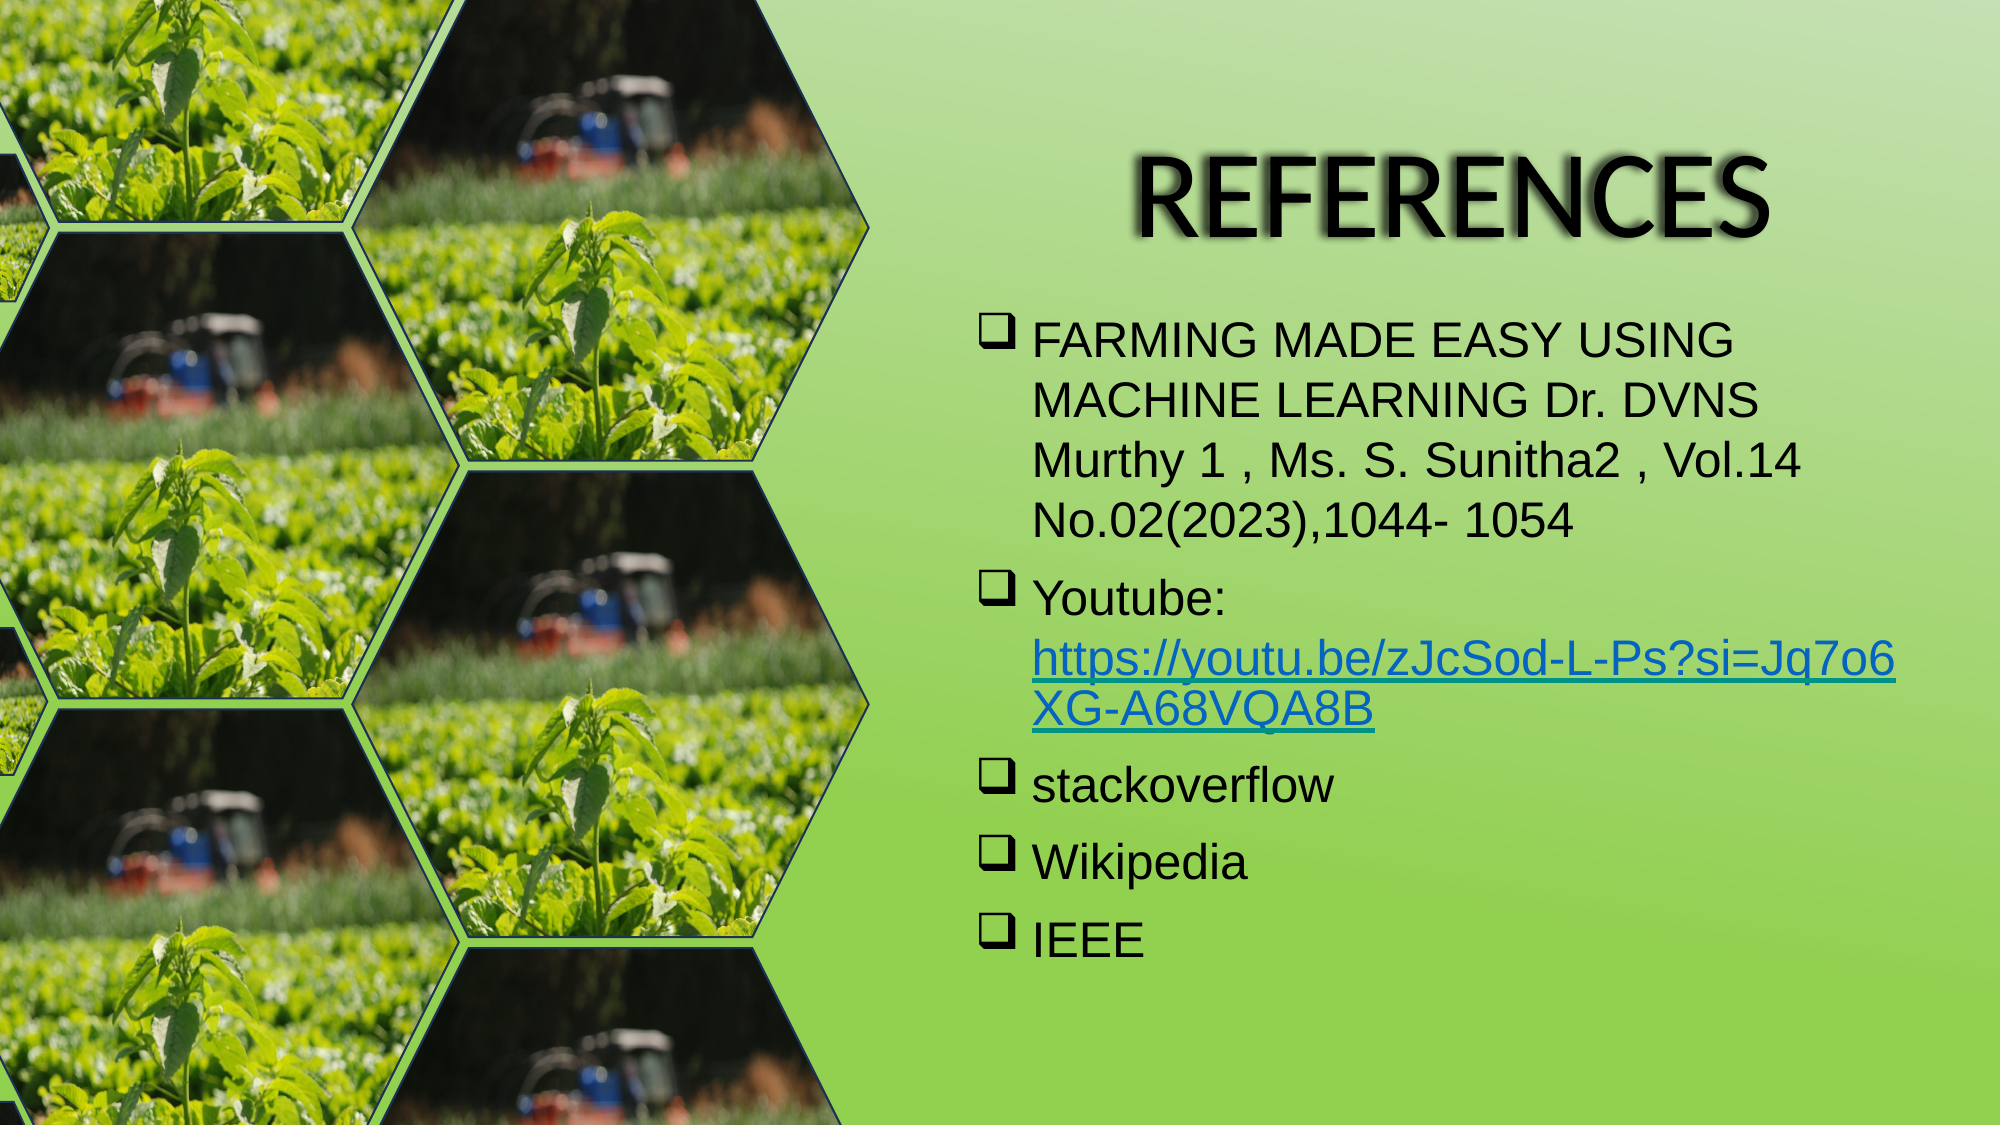

# REFERENCES
FARMING MADE EASY USING MACHINE LEARNING Dr. DVNS Murthy 1 , Ms. S. Sunitha2 , Vol.14 No.02(2023),1044- 1054
Youtube: https://youtu.be/zJcSod-L-Ps?si=Jq7o6XG-A68VQA8B
stackoverflow
Wikipedia
IEEE